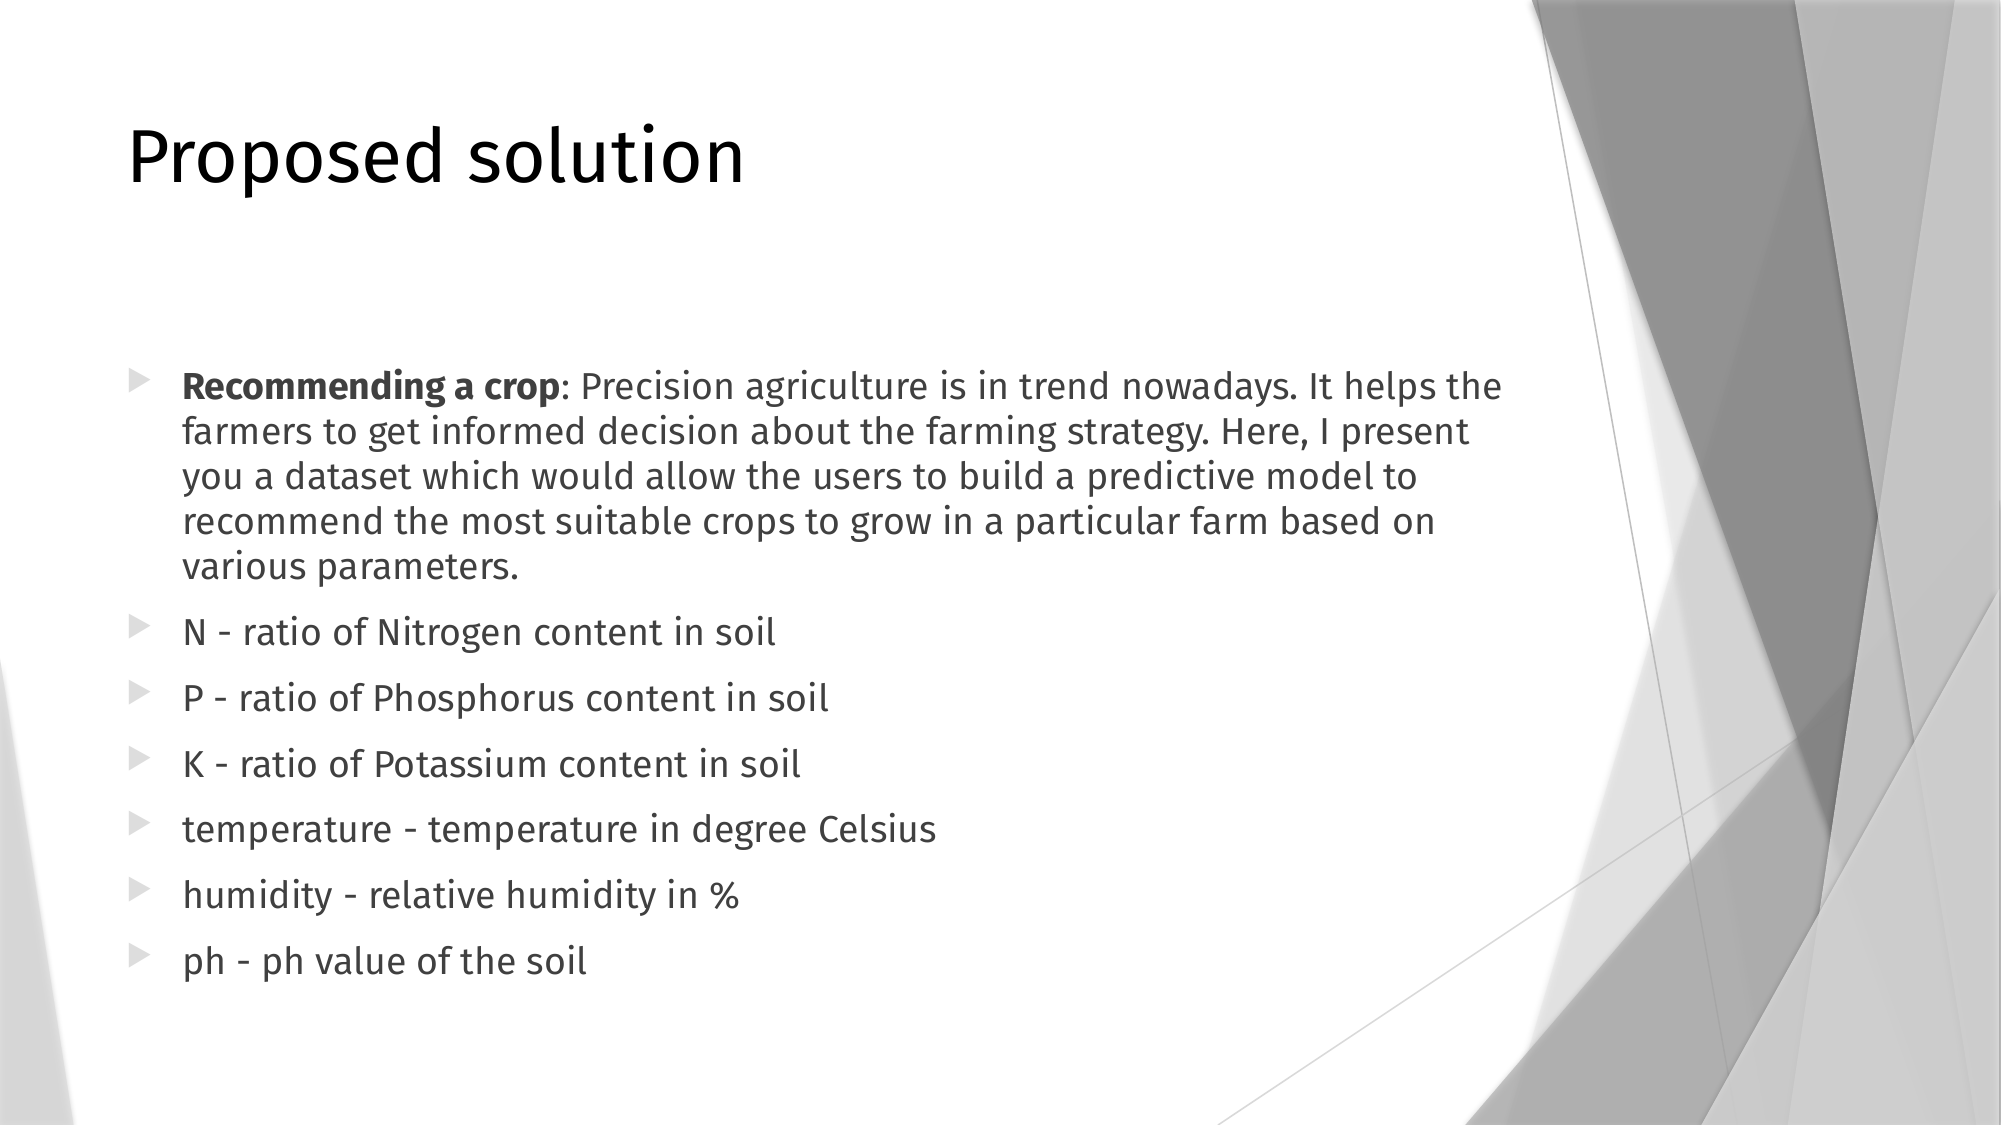

# Proposed solution
Recommending a crop: Precision agriculture is in trend nowadays. It helps the farmers to get informed decision about the farming strategy. Here, I present you a dataset which would allow the users to build a predictive model to recommend the most suitable crops to grow in a particular farm based on various parameters.
N - ratio of Nitrogen content in soil
P - ratio of Phosphorus content in soil
K - ratio of Potassium content in soil
temperature - temperature in degree Celsius
humidity - relative humidity in %
ph - ph value of the soil